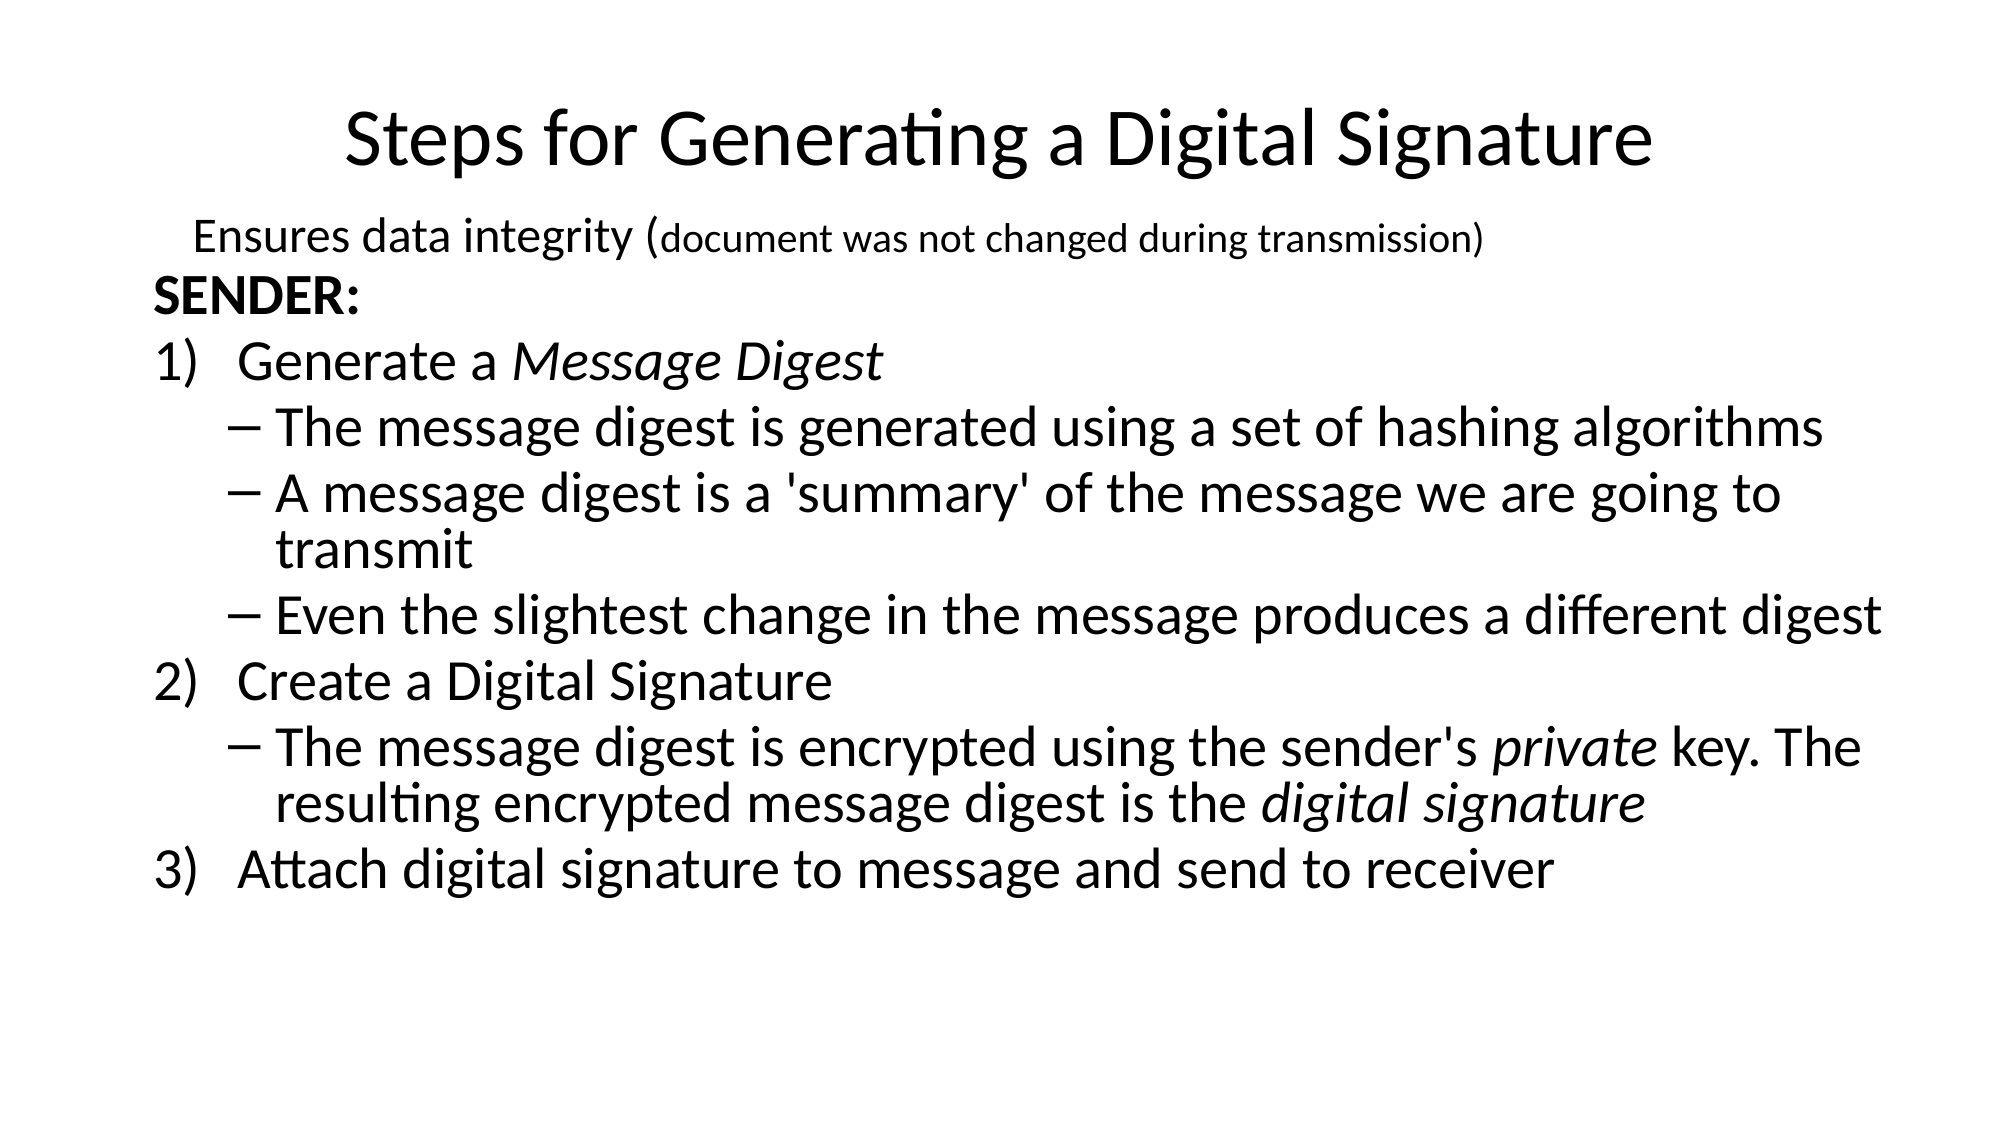

# Steps for Generating a Digital Signature
Ensures data integrity (document was not changed during transmission)
SENDER:
Generate a Message Digest
The message digest is generated using a set of hashing algorithms
A message digest is a 'summary' of the message we are going to transmit
Even the slightest change in the message produces a different digest
Create a Digital Signature
The message digest is encrypted using the sender's private key. The resulting encrypted message digest is the digital signature
Attach digital signature to message and send to receiver